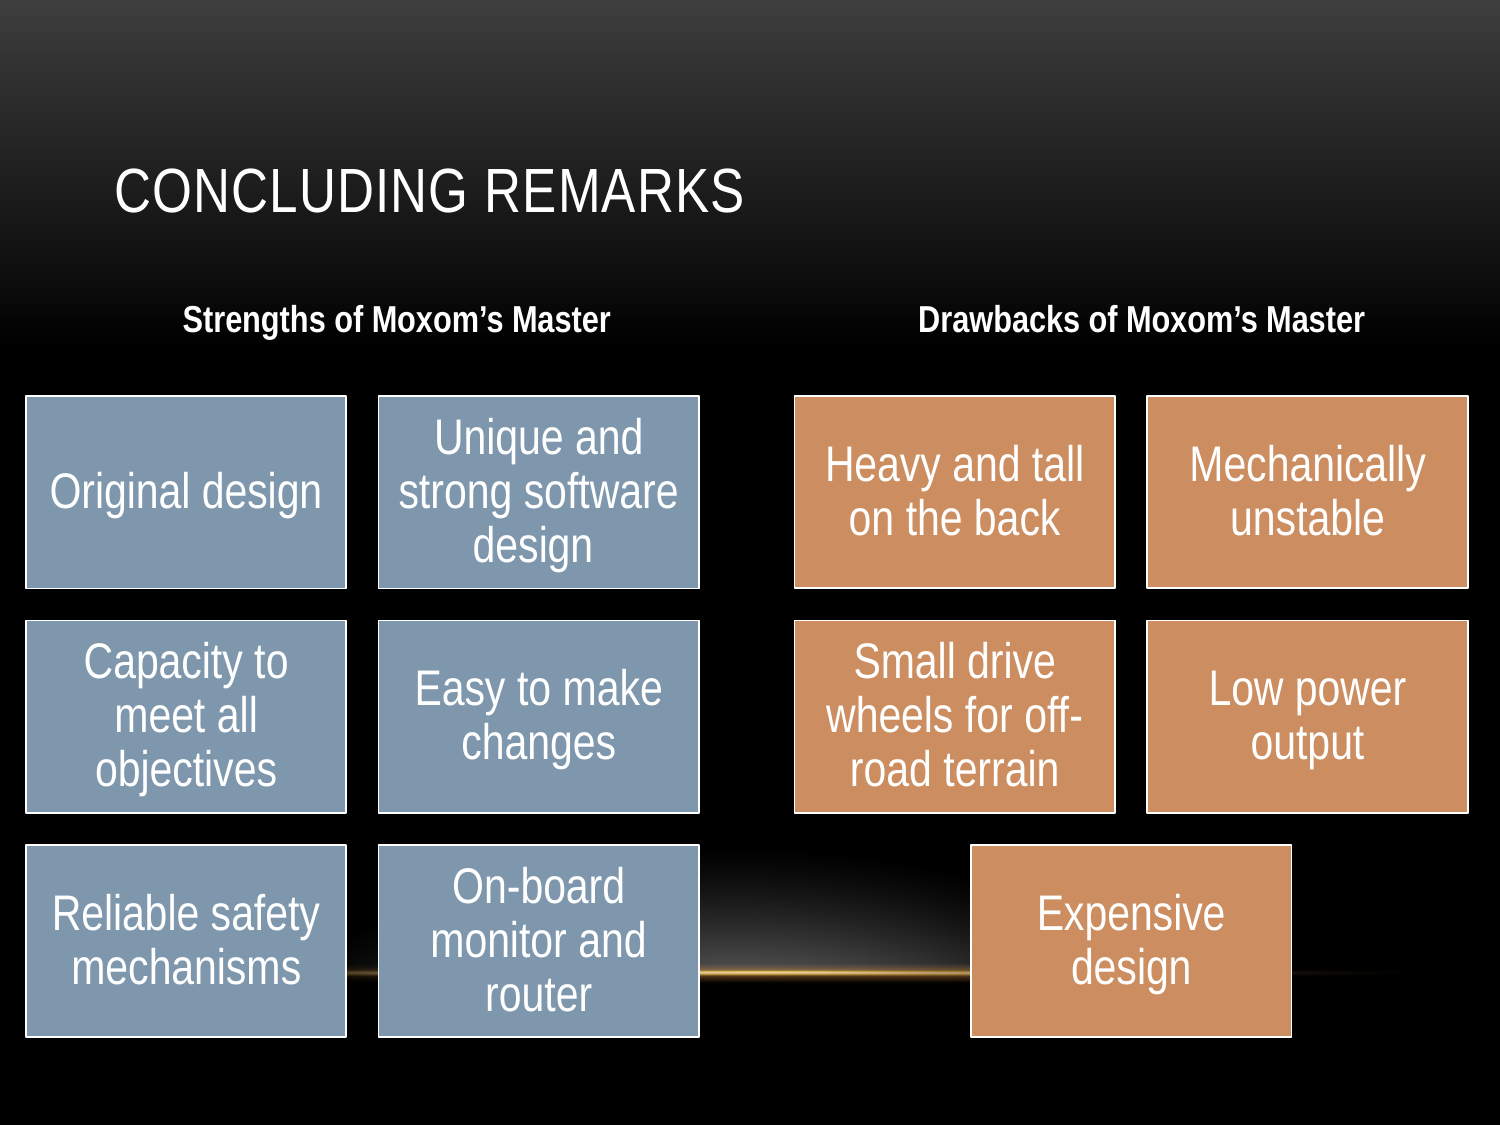

# Concluding remarks
Strengths of Moxom’s Master
Drawbacks of Moxom’s Master
Original design
Unique and strong software design
Capacity to meet all objectives
Easy to make changes
Reliable safety mechanisms
On-board monitor and router
Heavy and tall on the back
Mechanically unstable
Small drive wheels for off-road terrain
Low power output
Expensive design